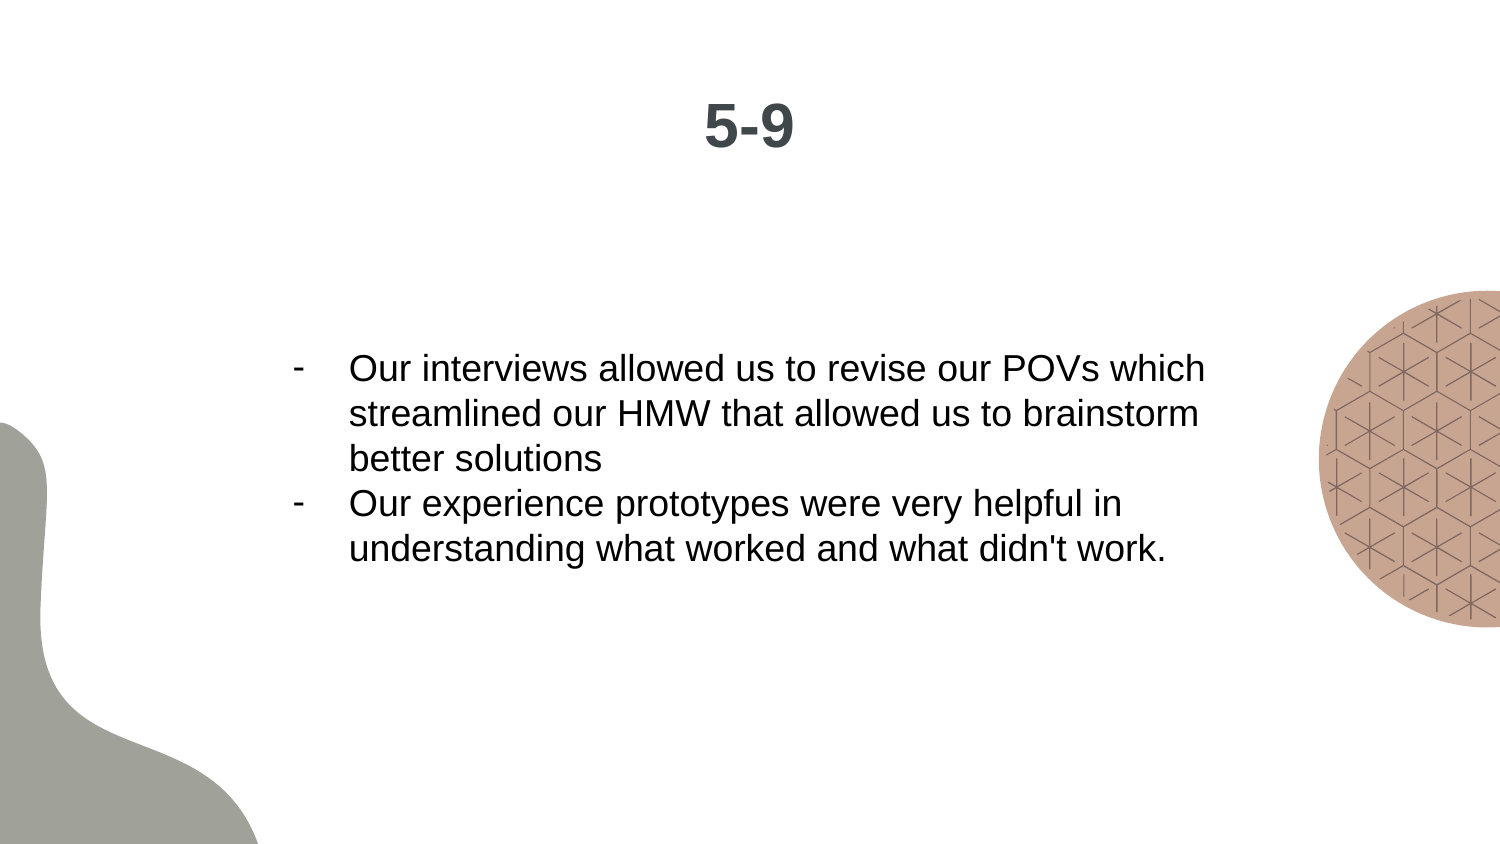

# 5-9
Our interviews allowed us to revise our POVs which streamlined our HMW that allowed us to brainstorm better solutions
Our experience prototypes were very helpful in understanding what worked and what didn't work.